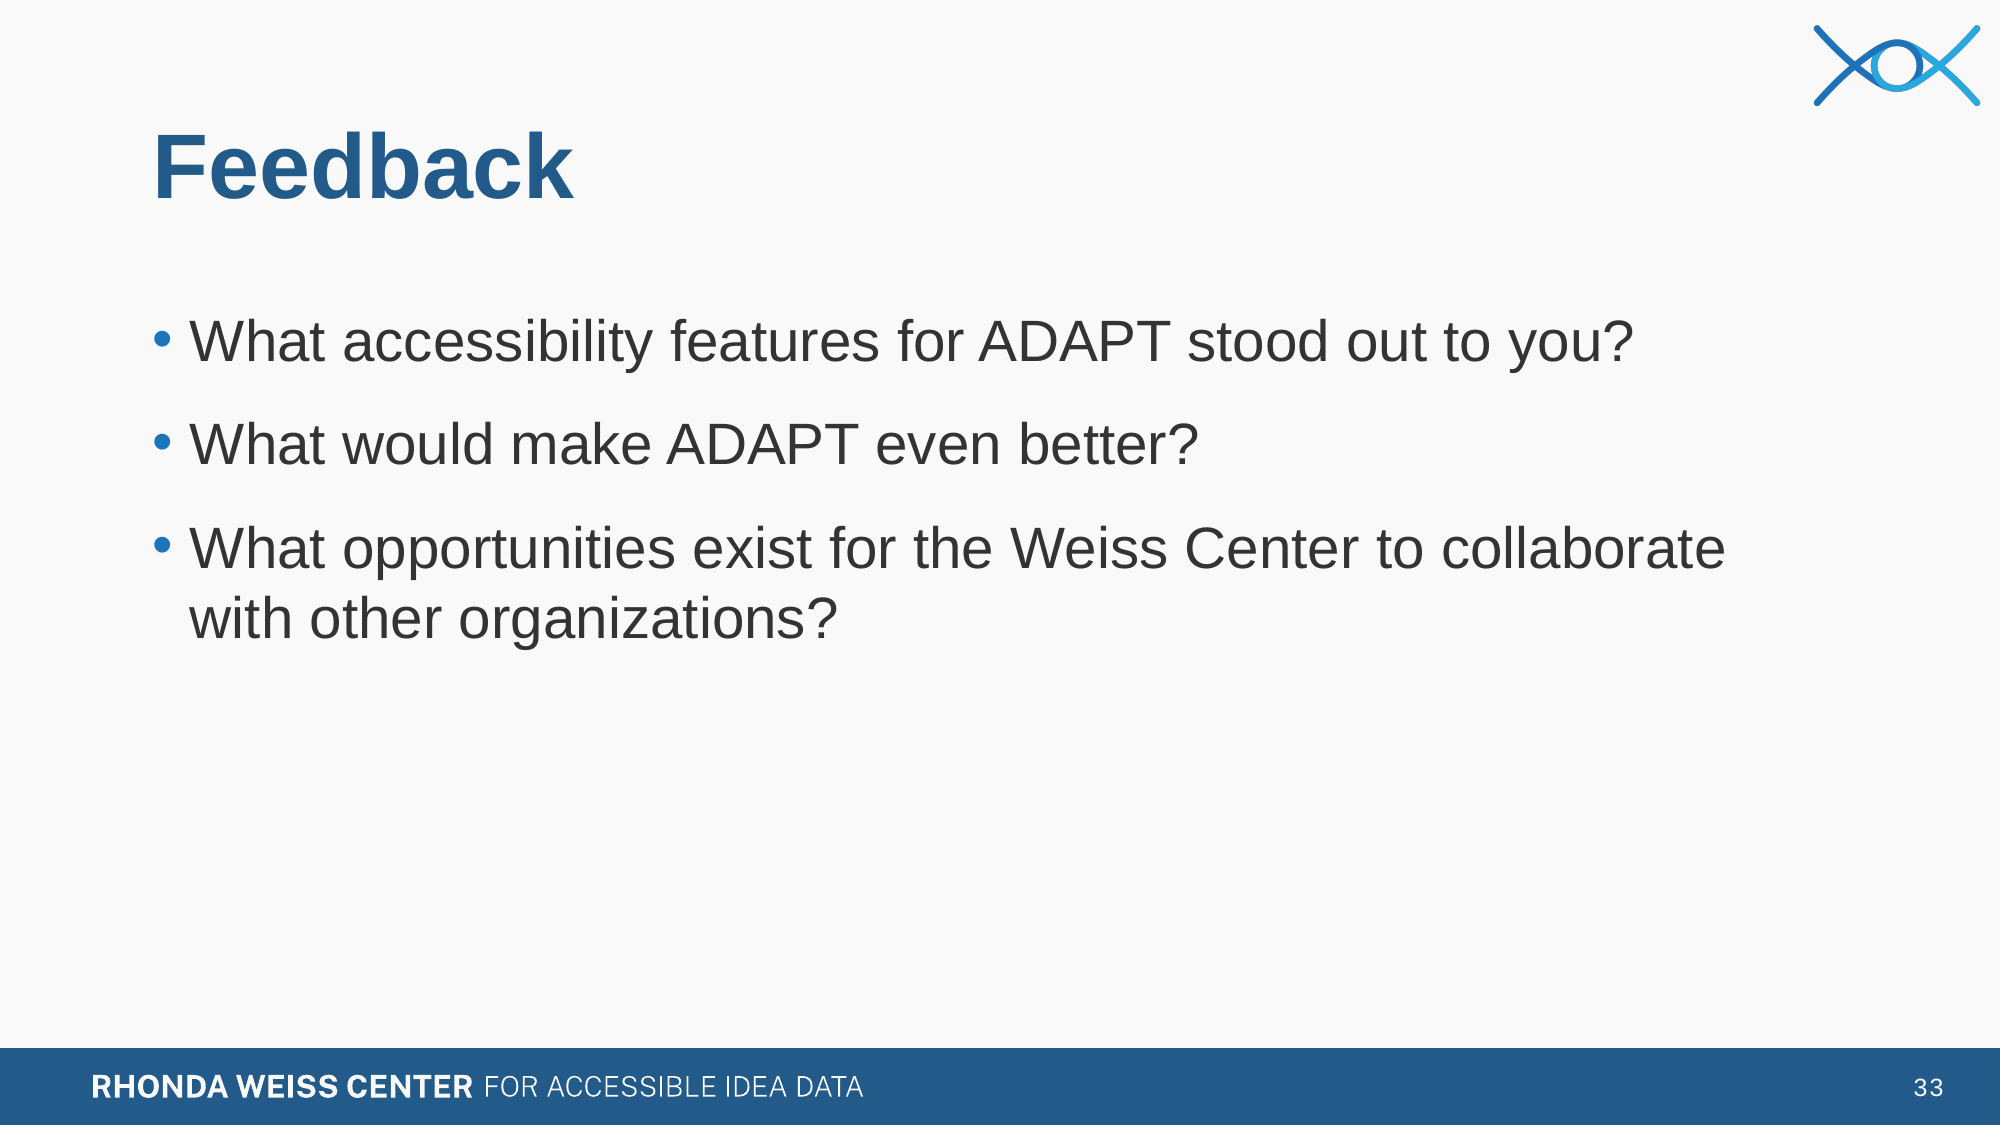

# Feedback
What accessibility features for ADAPT stood out to you?
What would make ADAPT even better?
What opportunities exist for the Weiss Center to collaborate with other organizations?